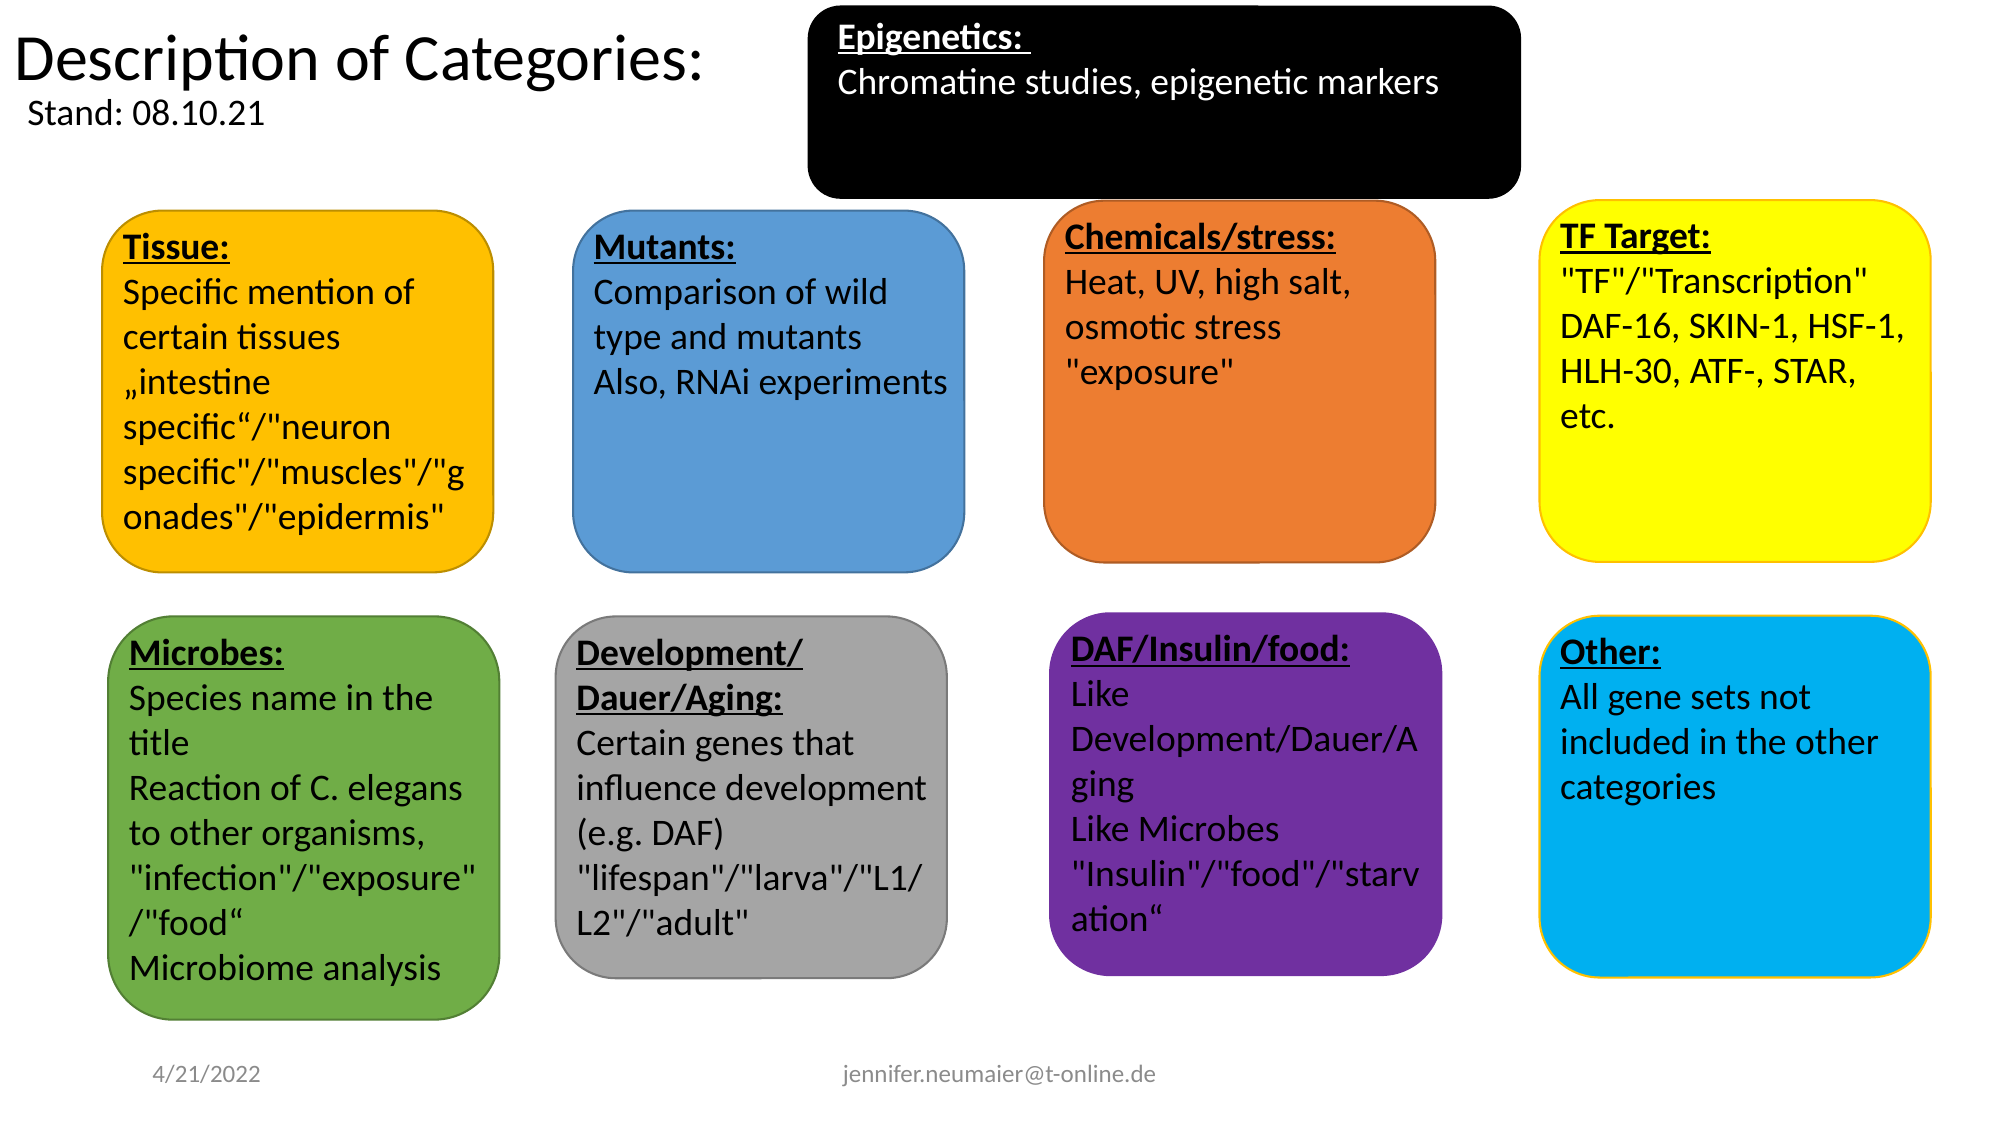

Epigenetics:
Chromatine studies, epigenetic markers

Description of Categories:
Stand: 08.10.21

TF Target:
"TF"/"Transcription"
DAF-16, SKIN-1, HSF-1, HLH-30, ATF-, STAR, etc.

Chemicals/stress:
Heat, UV, high salt, osmotic stress
"exposure"

Tissue:
Specific mention of certain tissues
„intestine specific“/"neuron specific"/"muscles"/"gonades"/"epidermis"

Mutants:
Comparison of wild type and mutants
Also, RNAi experiments

DAF/Insulin/food:
Like Development/Dauer/Aging
Like Microbes "Insulin"/"food"/"starvation“

Other:
All gene sets not included in the other categories

Microbes:
Species name in the title
Reaction of C. elegans to other organisms, "infection"/"exposure"/"food“
Microbiome analysis

Development/Dauer/Aging:
Certain genes that influence development (e.g. DAF)
"lifespan"/"larva"/"L1/L2"/"adult"
4/21/2022
jennifer.neumaier@t-online.de